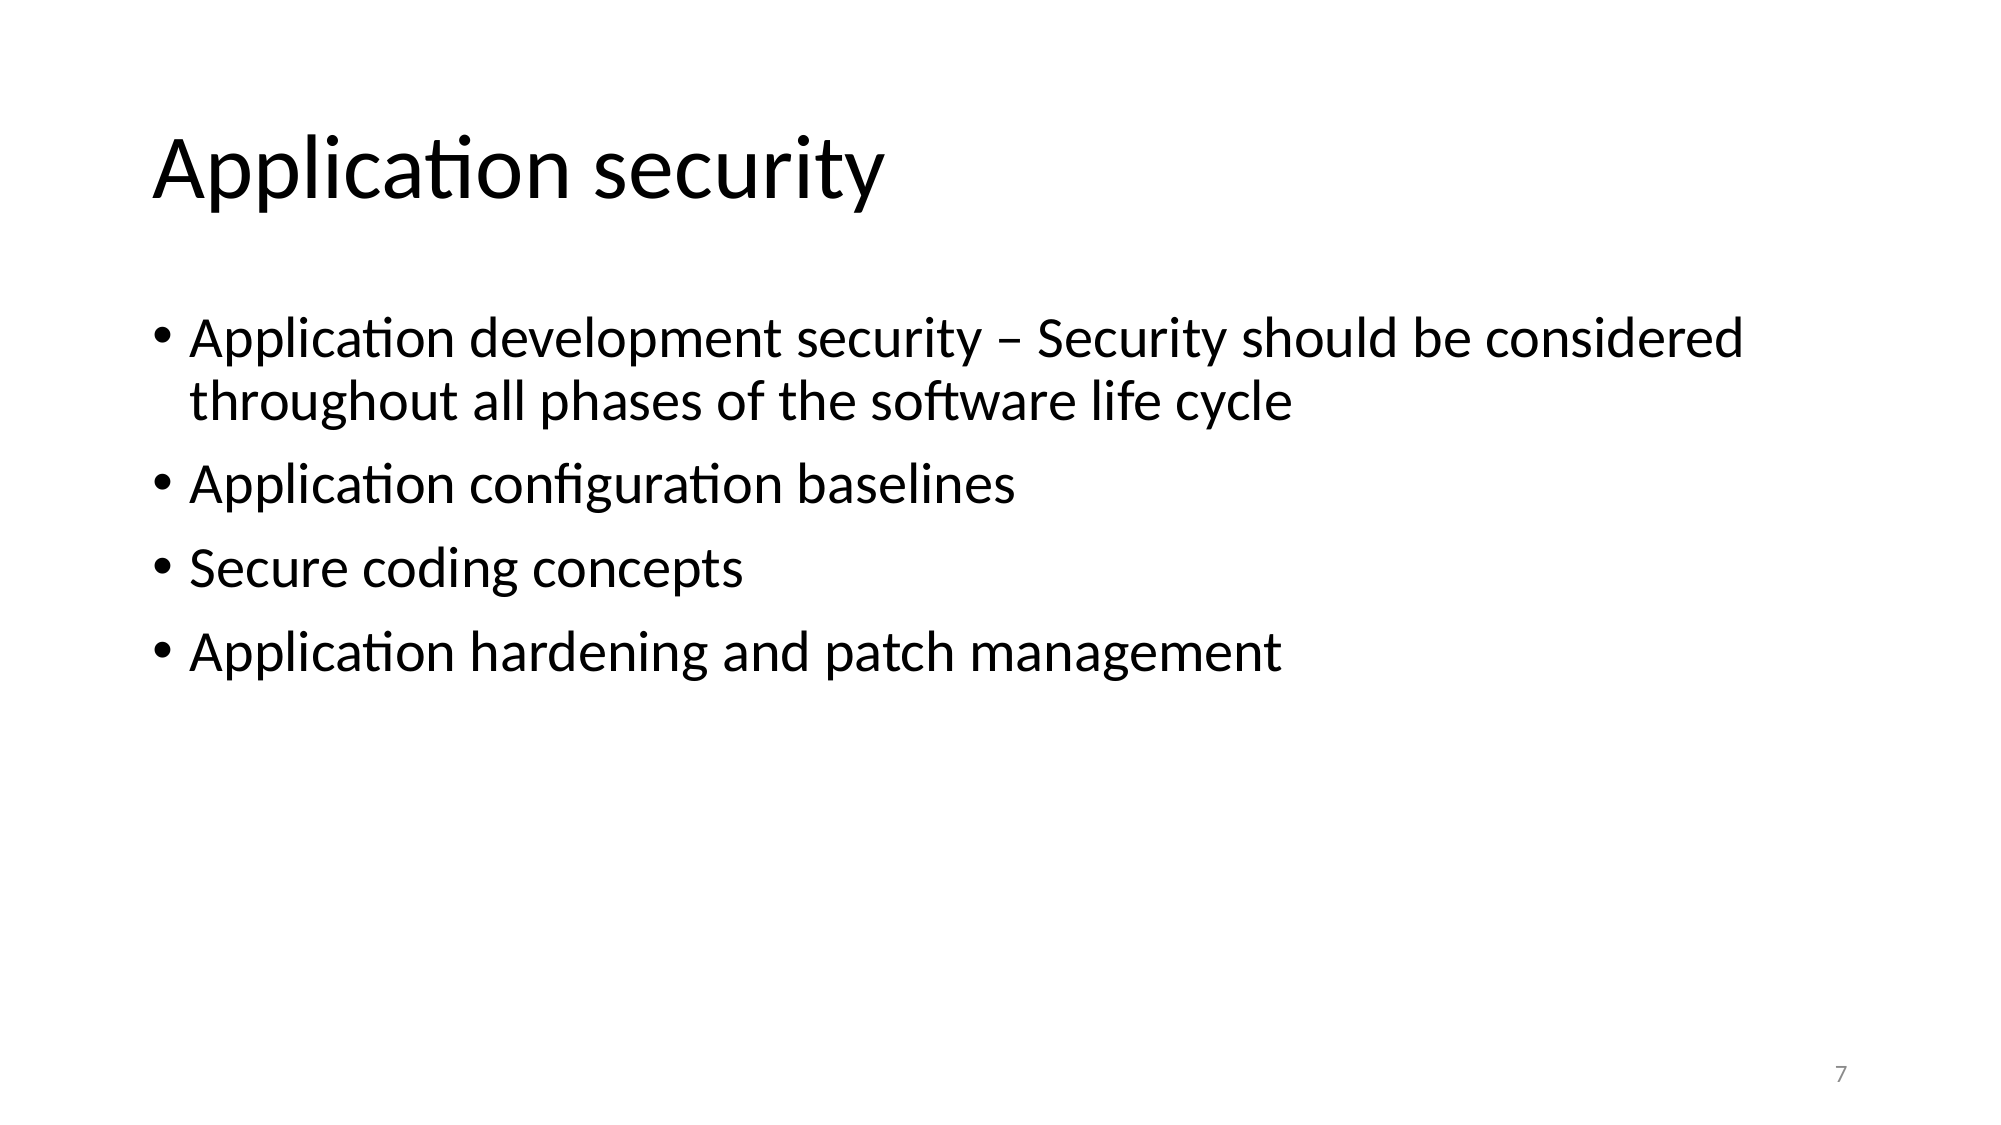

# Application security
Application development security – Security should be considered throughout all phases of the software life cycle
Application configuration baselines
Secure coding concepts
Application hardening and patch management
7